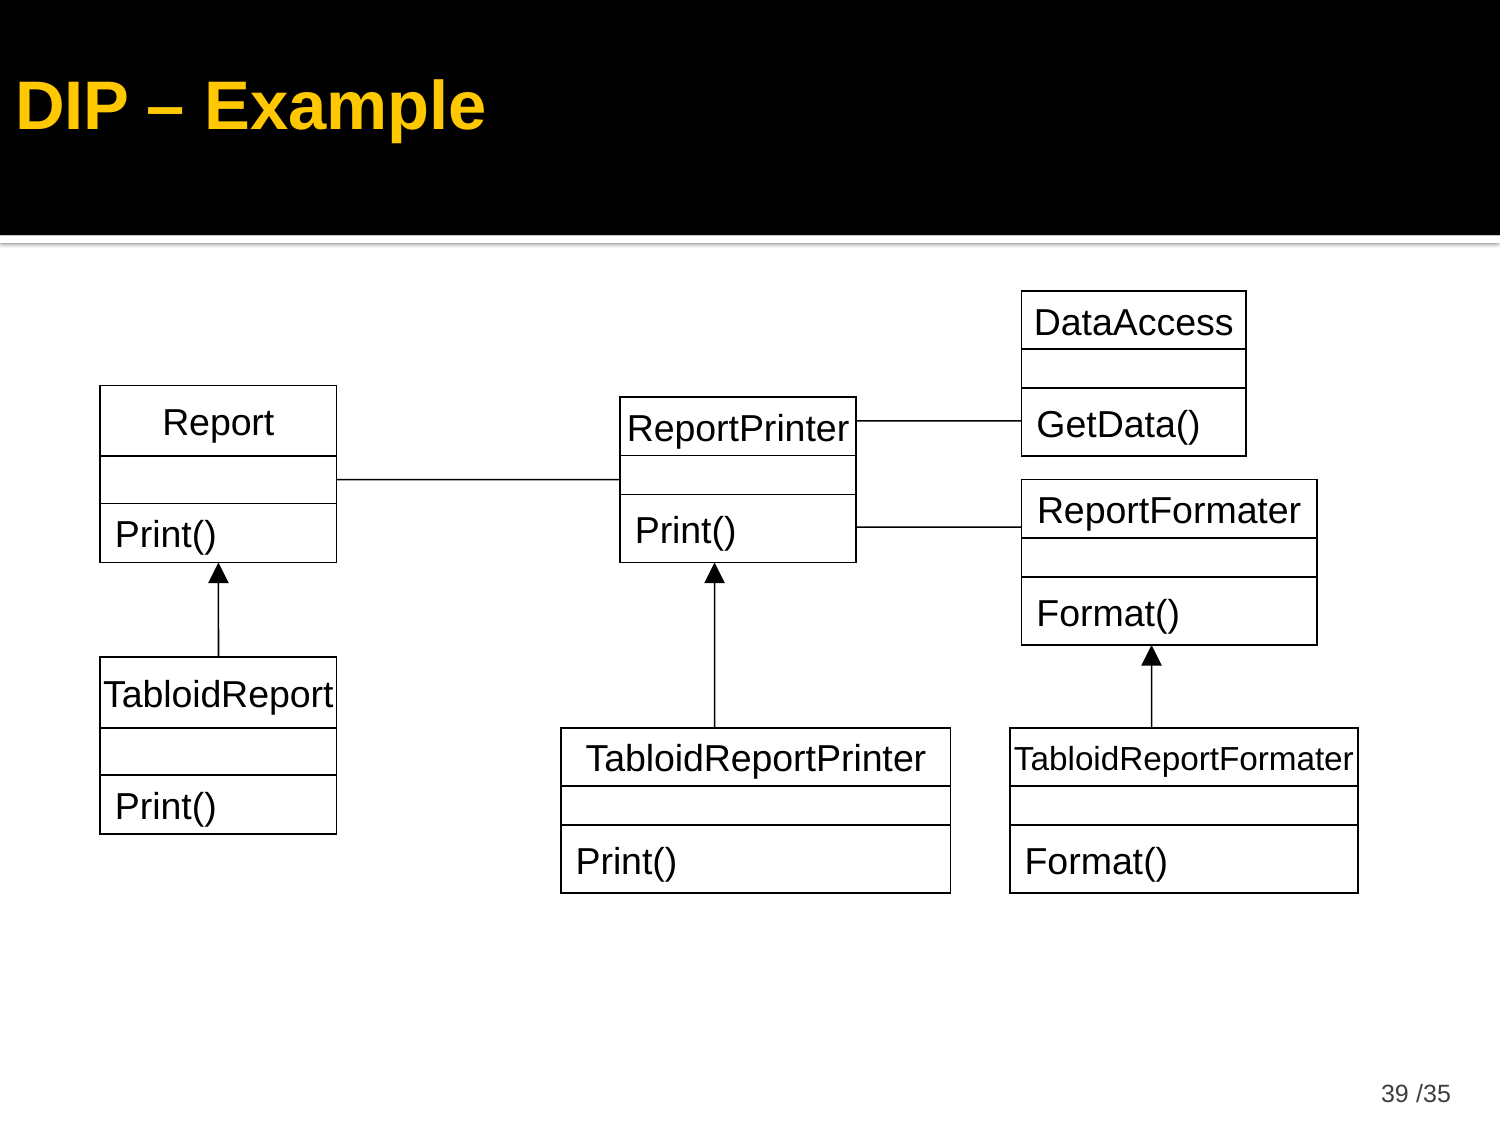

DIP – Example
DataAccess

GetData()
Report

Print()
ReportPrinter

Print()

ReportFormater

Format()

TabloidReport

Print()
TabloidReportPrinter

Print()
TabloidReportFormater

Format()
35/ 39